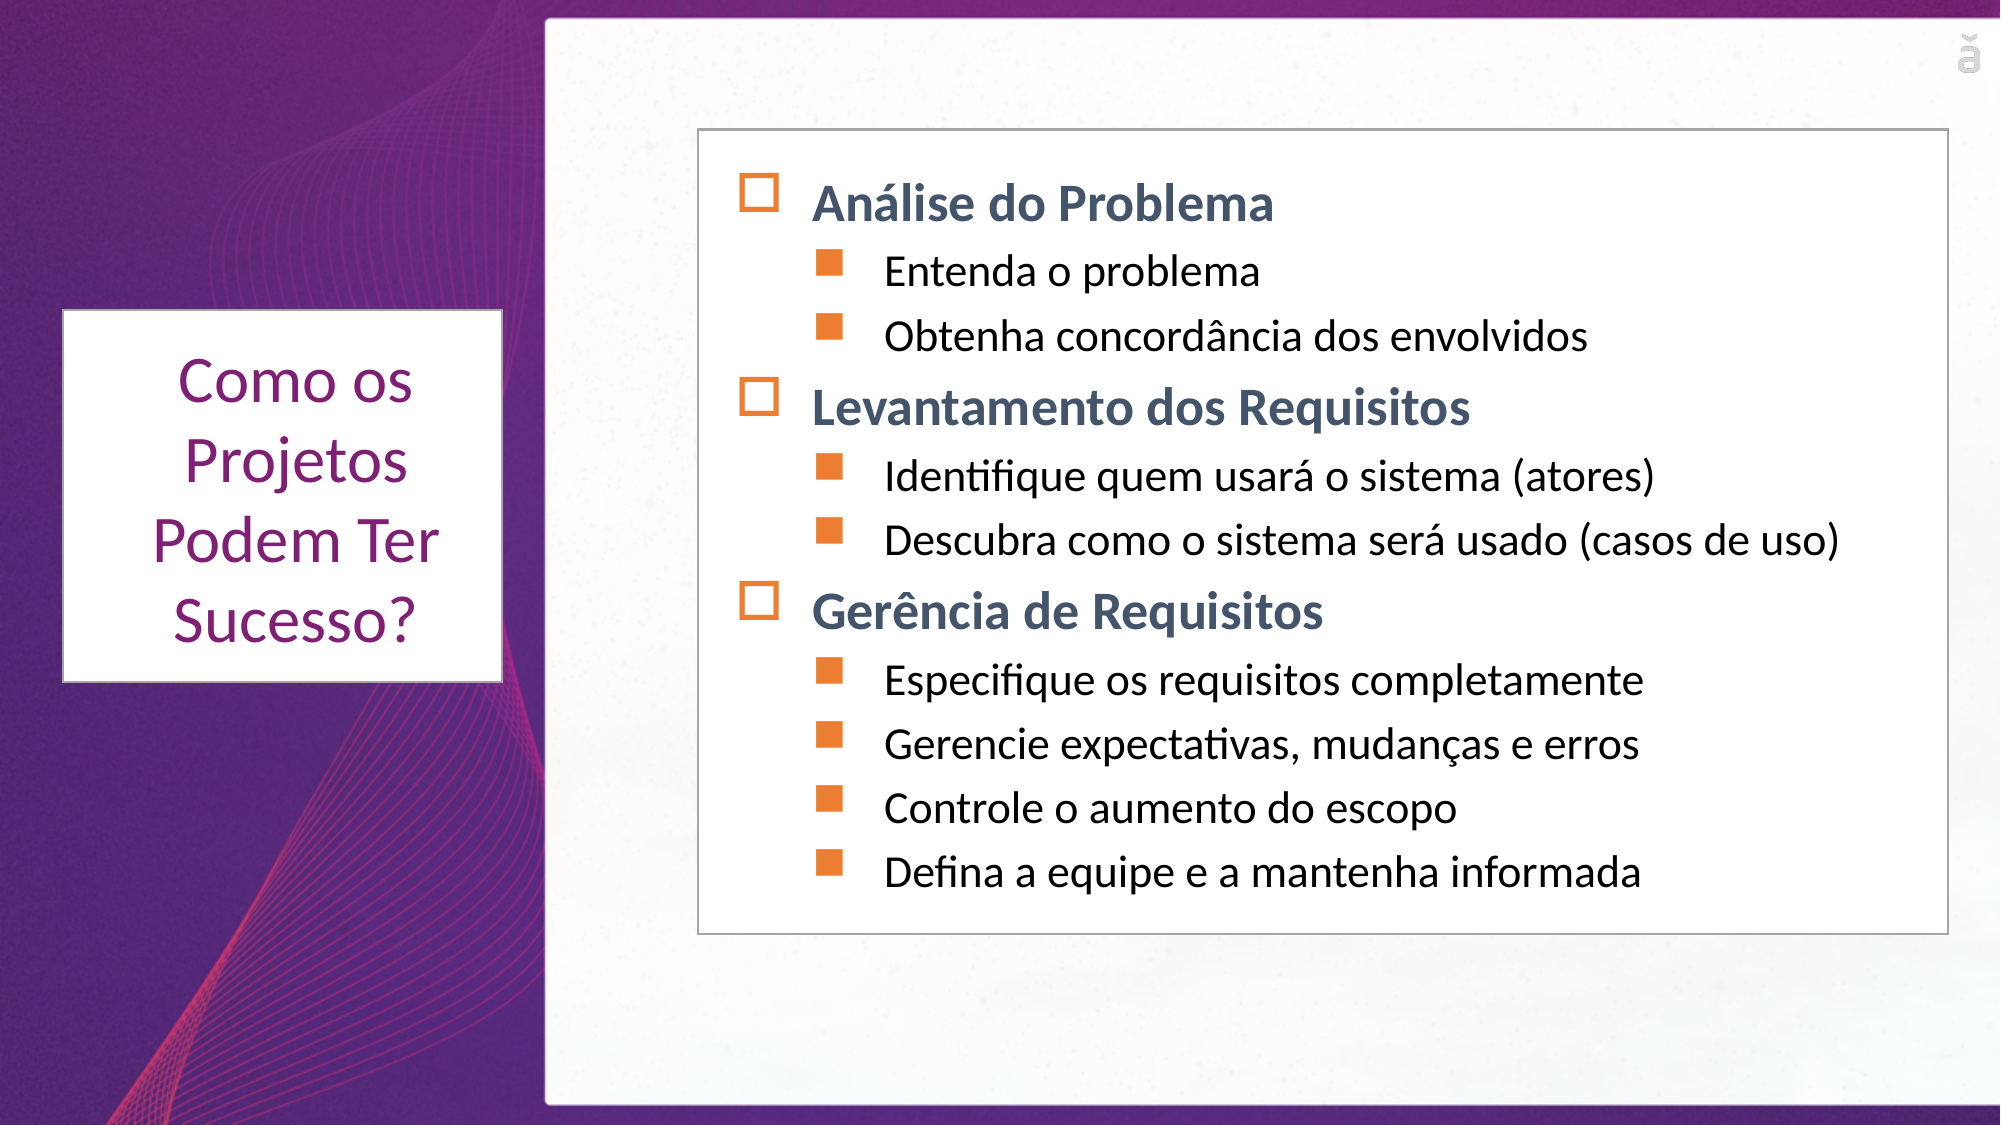

Análise do Problema
Entenda o problema
Obtenha concordância dos envolvidos
Levantamento dos Requisitos
Identifique quem usará o sistema (atores)
Descubra como o sistema será usado (casos de uso)
Gerência de Requisitos
Especifique os requisitos completamente
Gerencie expectativas, mudanças e erros
Controle o aumento do escopo
Defina a equipe e a mantenha informada
Como os Projetos Podem Ter Sucesso?